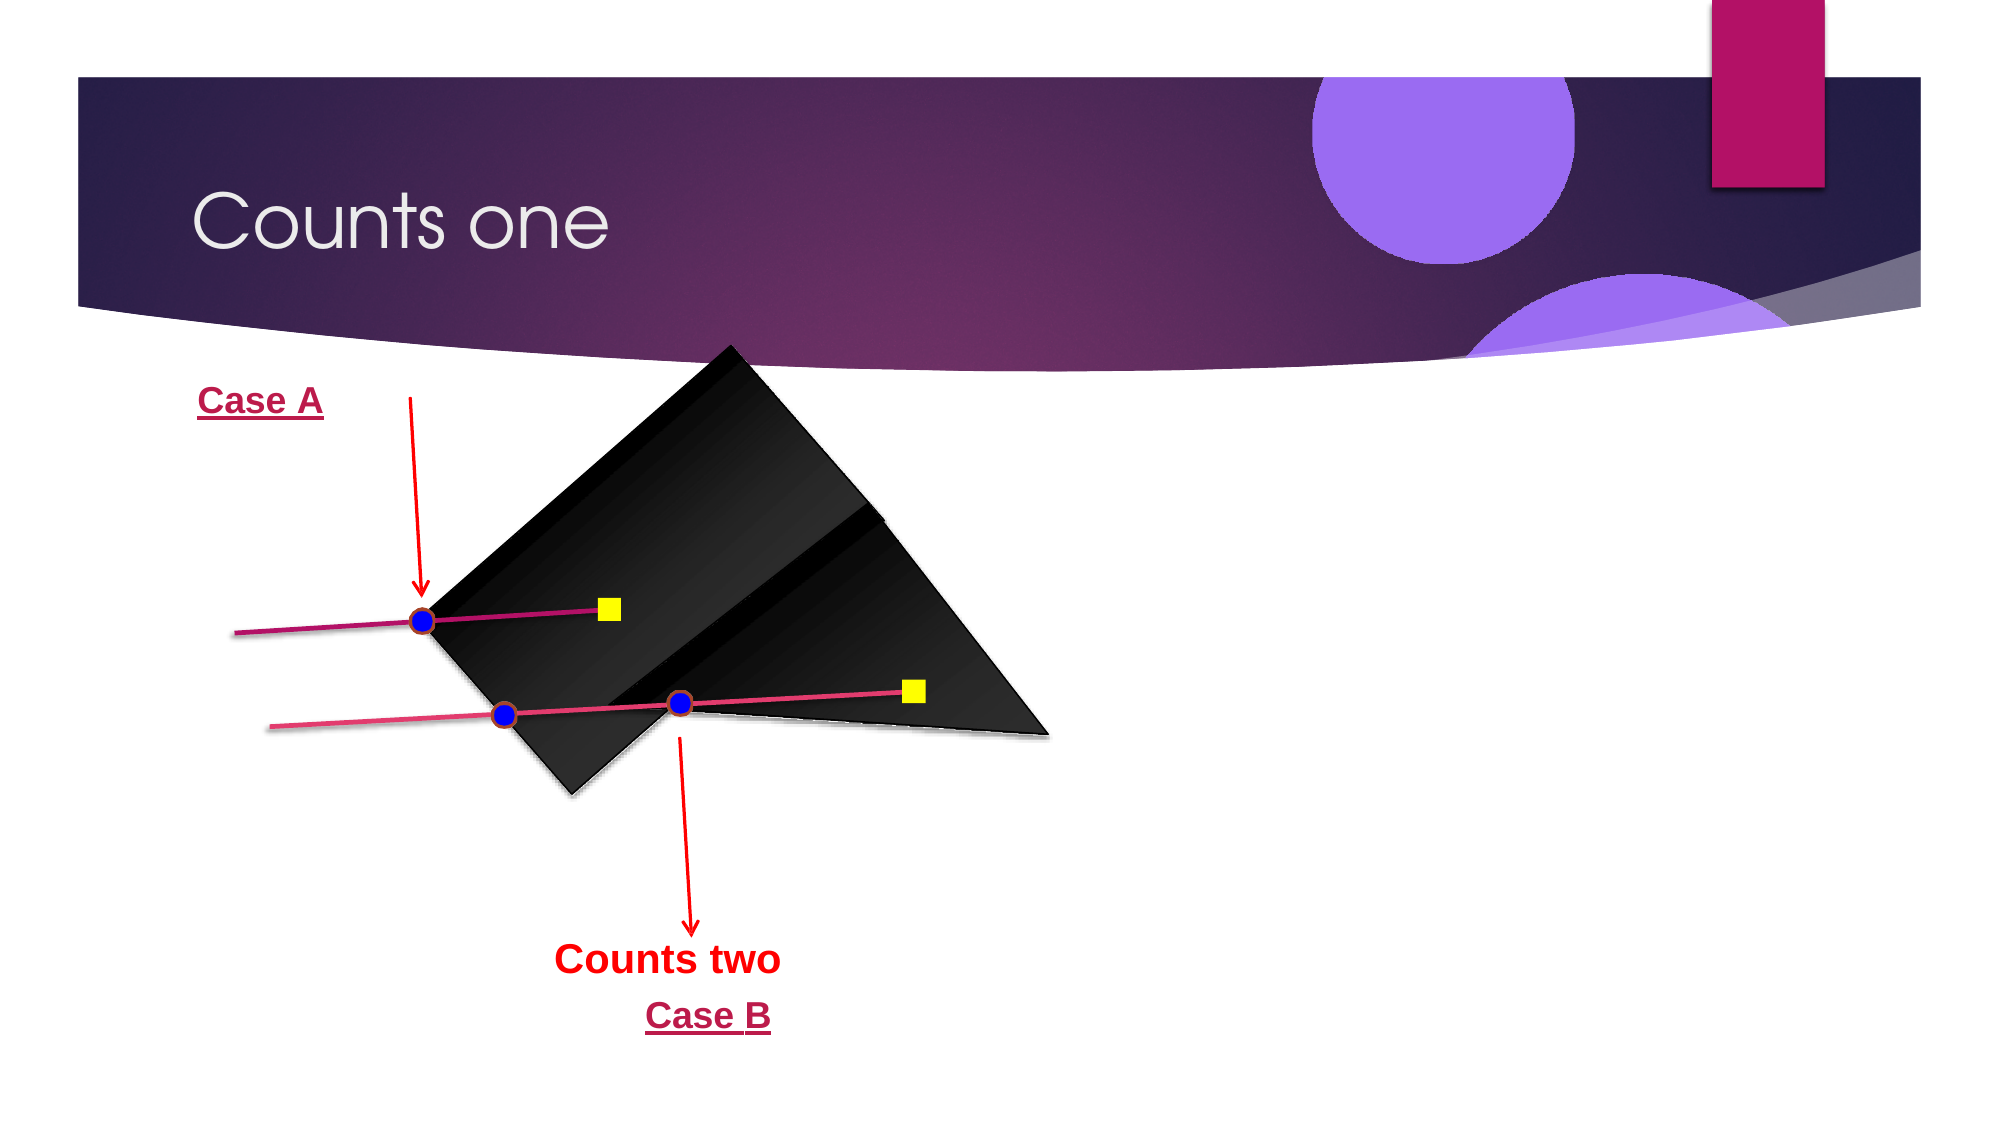

# Counts one

Case A

Counts two
Case B